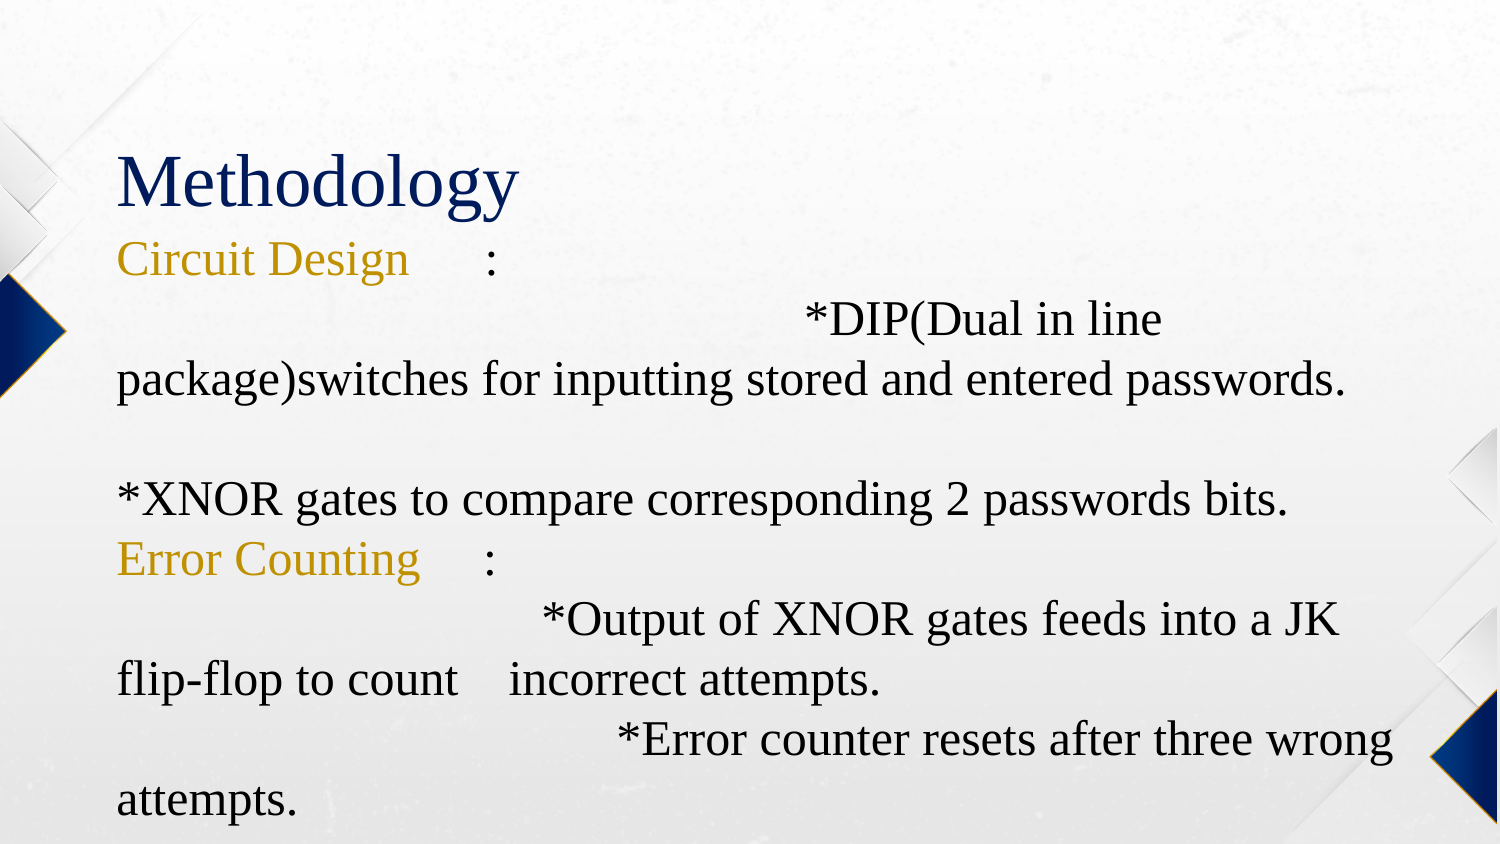

Error counter resets after three wrong attempts.

# Methodology
Circuit Design      :                                                                                                                                *DIP(Dual in line package)switches for inputting stored and entered passwords.
*XNOR gates to compare corresponding 2 passwords bits.
Error Counting     :                                                                                                           *Output of XNOR gates feeds into a JK flip-flop to count    incorrect attempts.                                                                                   *Error counter resets after three wrong attempts.